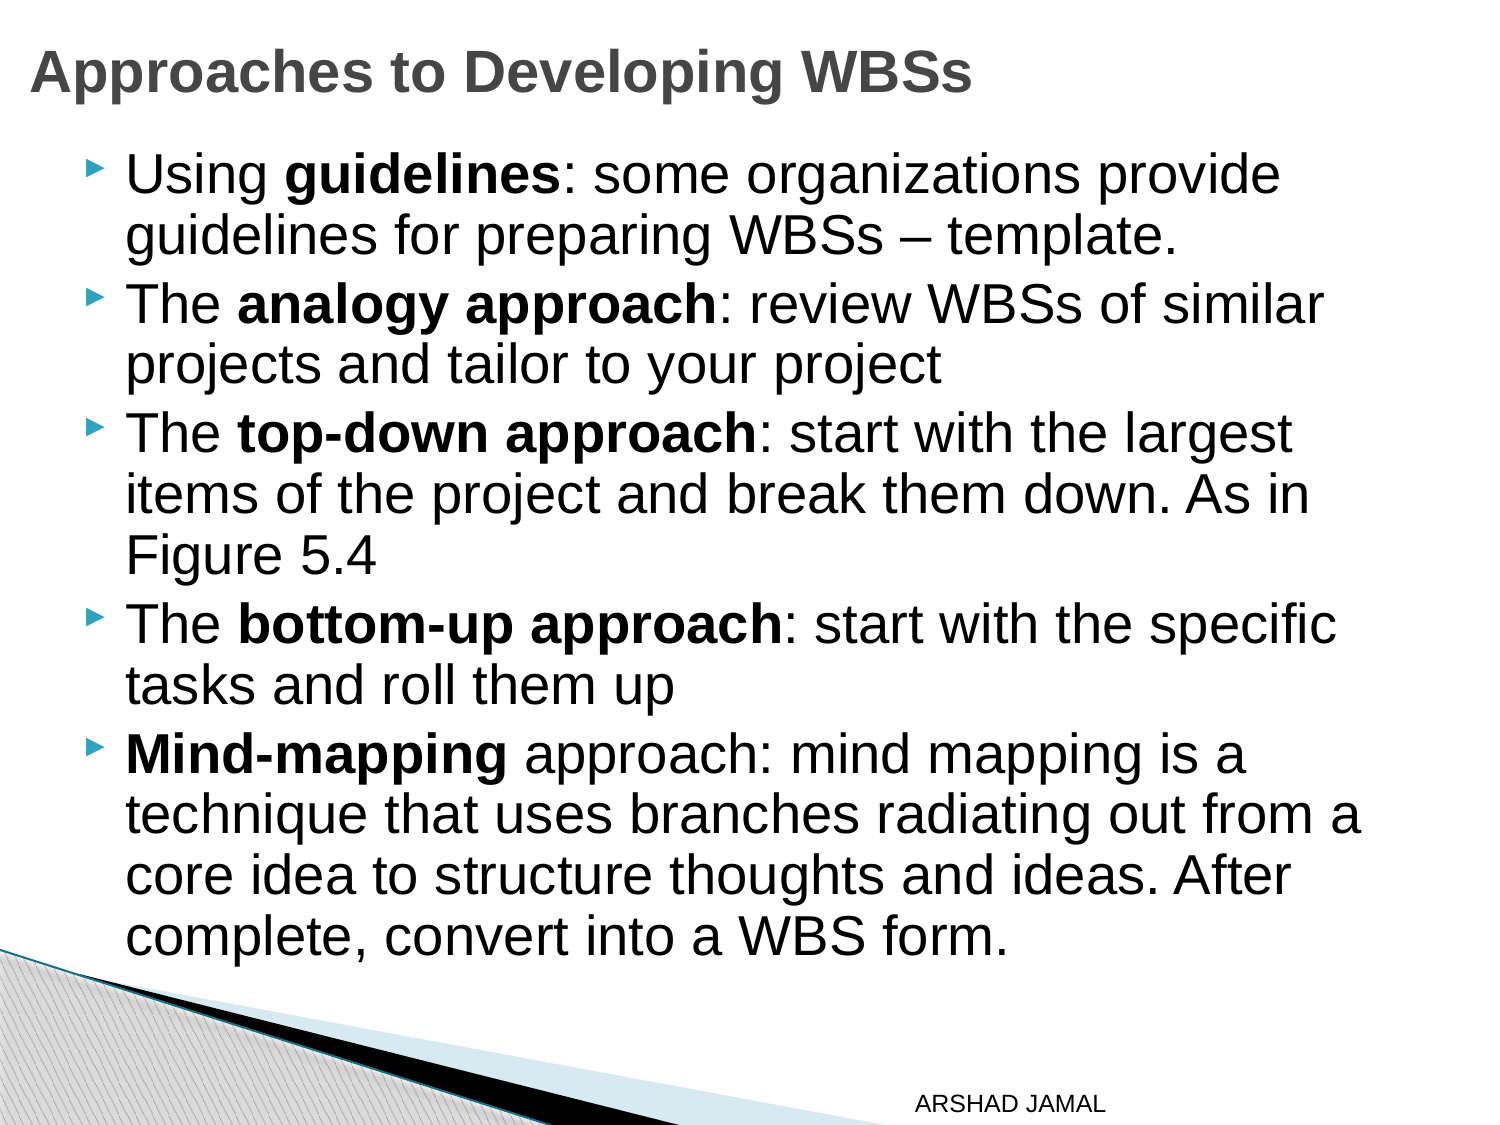

# Approaches to Developing WBSs
Using guidelines: some organizations provide guidelines for preparing WBSs – template.
The analogy approach: review WBSs of similar projects and tailor to your project
The top-down approach: start with the largest items of the project and break them down. As in Figure 5.4
The bottom-up approach: start with the specific tasks and roll them up
Mind-mapping approach: mind mapping is a technique that uses branches radiating out from a core idea to structure thoughts and ideas. After complete, convert into a WBS form.